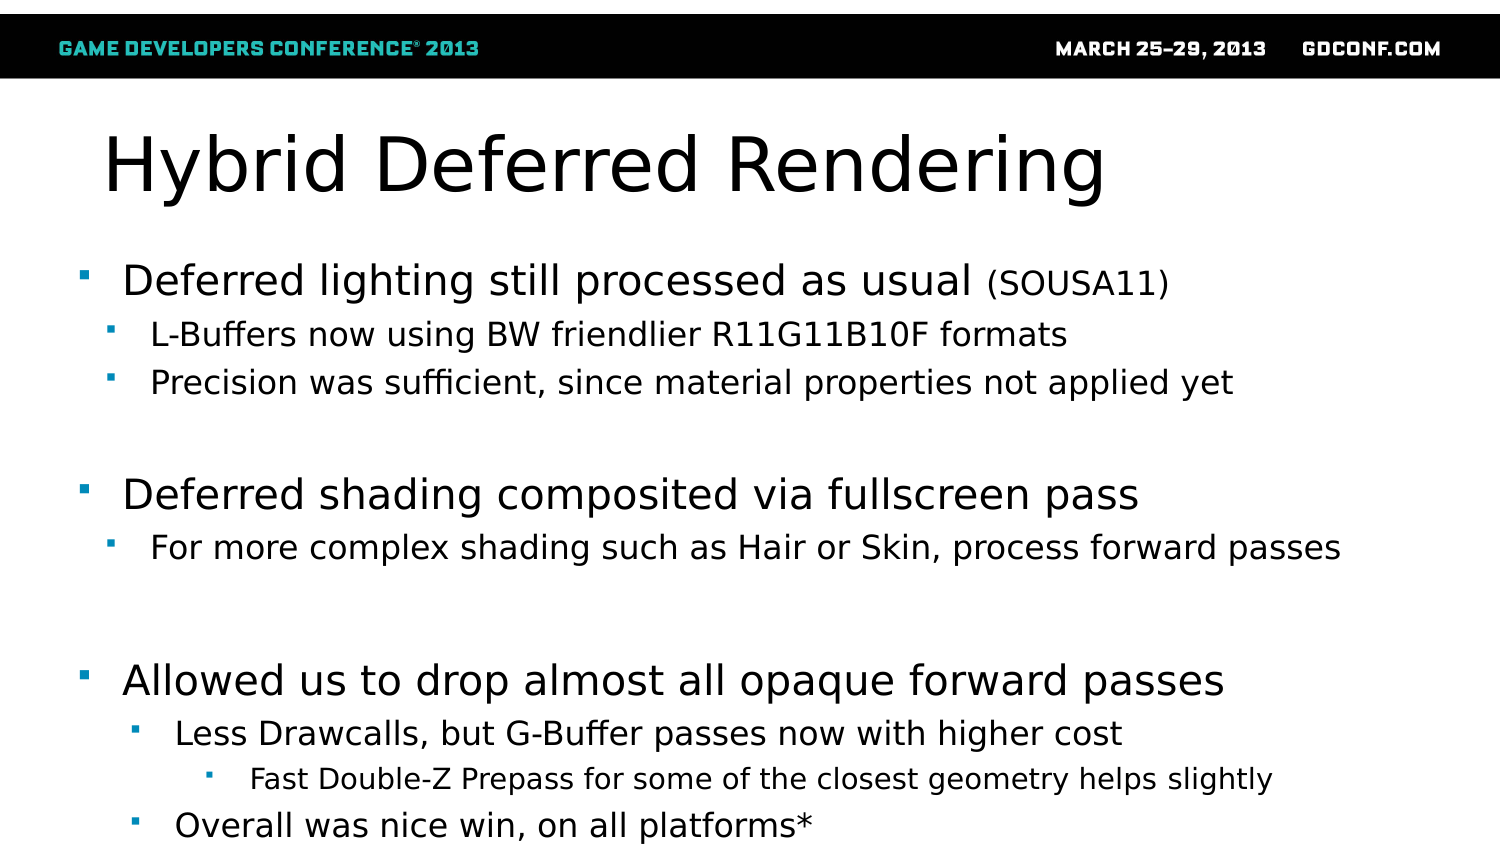

# Hybrid Deferred Rendering
Deferred lighting still processed as usual (SOUSA11)
L-Buffers now using BW friendlier R11G11B10F formats
Precision was sufficient, since material properties not applied yet

Deferred shading composited via fullscreen pass
For more complex shading such as Hair or Skin, process forward passes

Allowed us to drop almost all opaque forward passes
Less Drawcalls, but G-Buffer passes now with higher cost
Fast Double-Z Prepass for some of the closest geometry helps slightly
Overall was nice win, on all platforms*